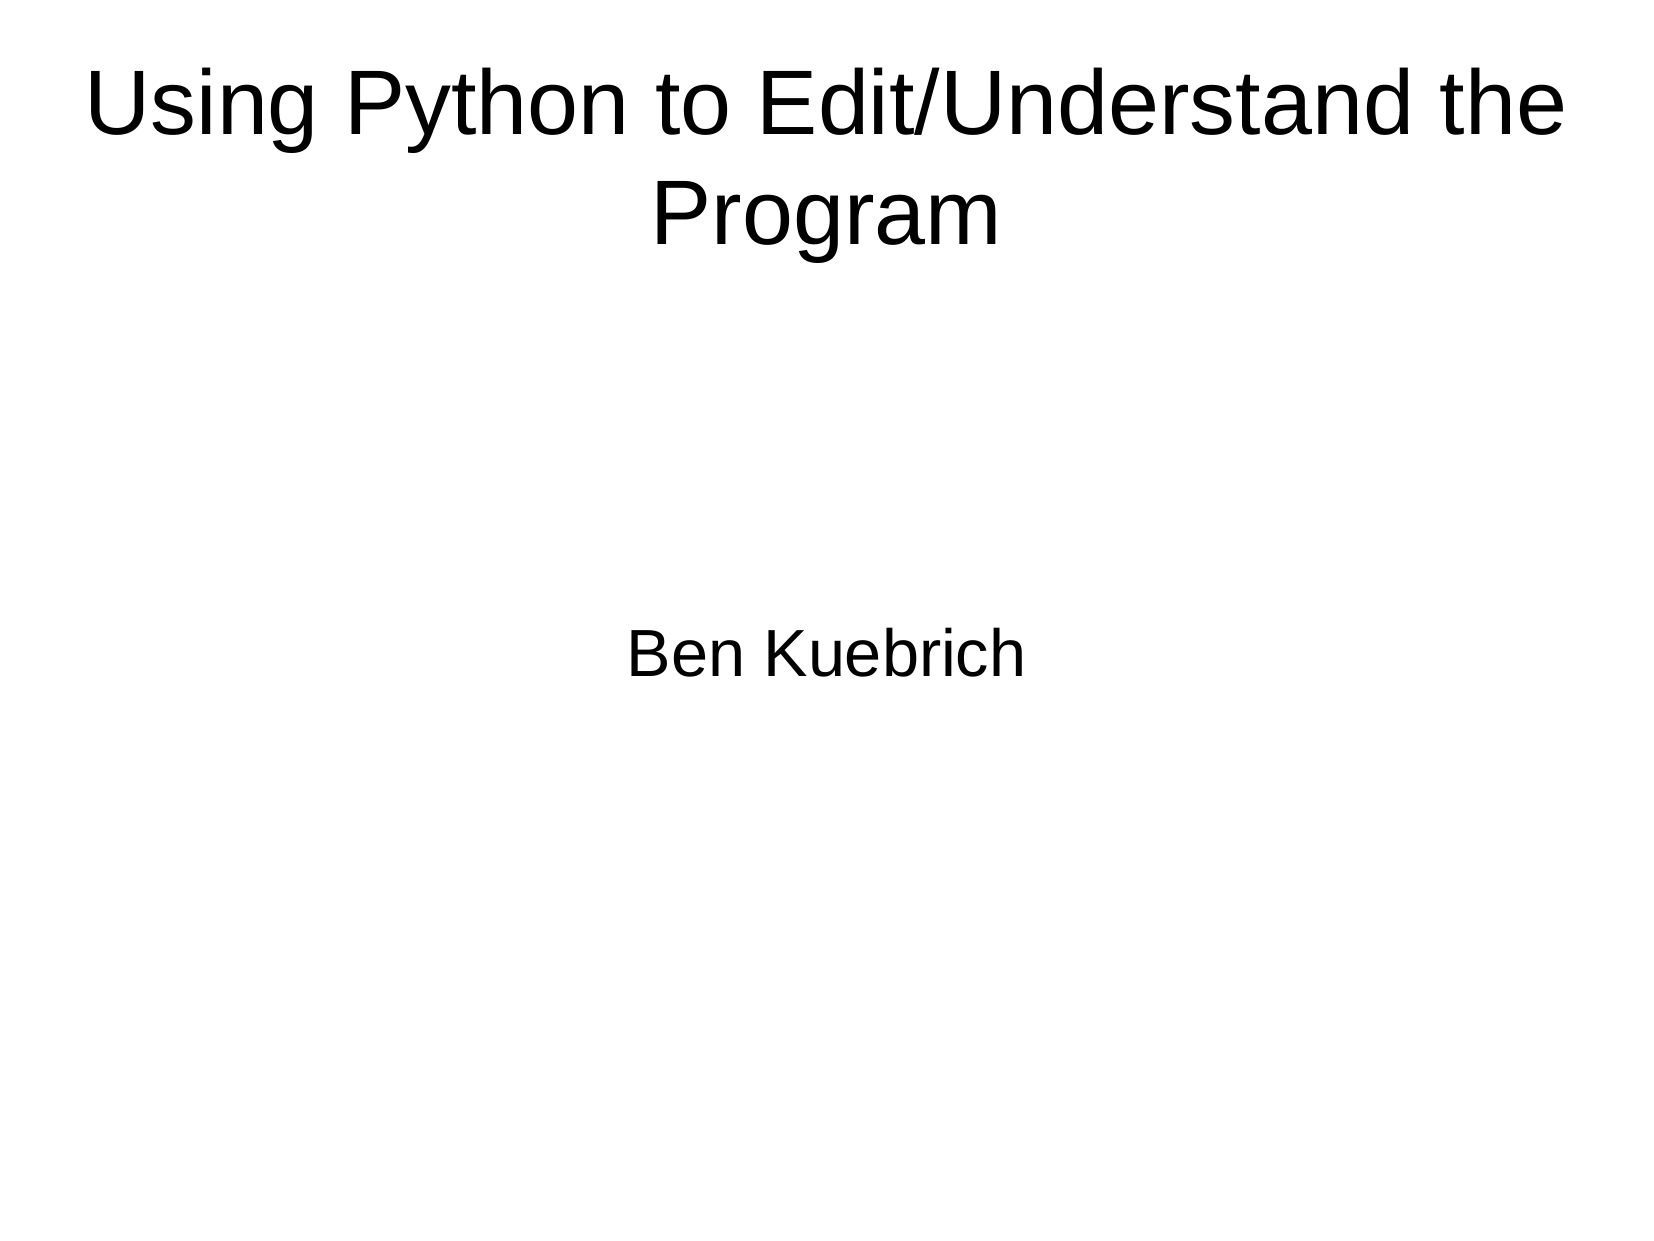

Using Python to Edit/Understand the Program
Ben Kuebrich